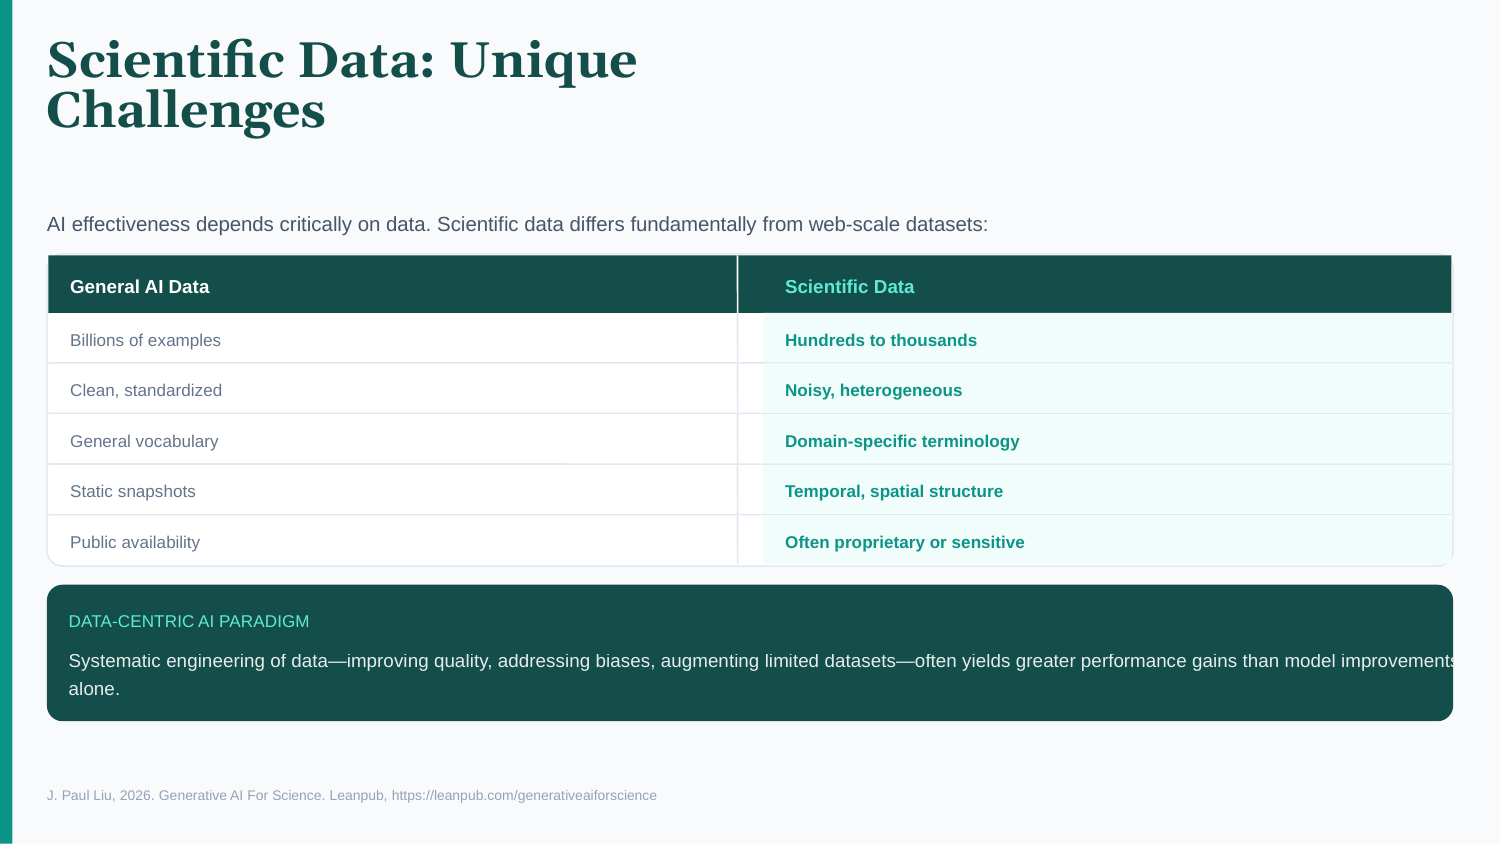

Scientific Data: Unique Challenges
AI effectiveness depends critically on data. Scientific data differs fundamentally from web-scale datasets:

General AI Data
Scientific Data

Billions of examples
Hundreds to thousands

Clean, standardized
Noisy, heterogeneous

General vocabulary
Domain-specific terminology

Static snapshots
Temporal, spatial structure

Public availability
Often proprietary or sensitive

DATA-CENTRIC AI PARADIGM
Systematic engineering of data—improving quality, addressing biases, augmenting limited datasets—often yields greater performance gains than model improvements alone.
J. Paul Liu, 2026. Generative AI For Science. Leanpub, https://leanpub.com/generativeaiforscience